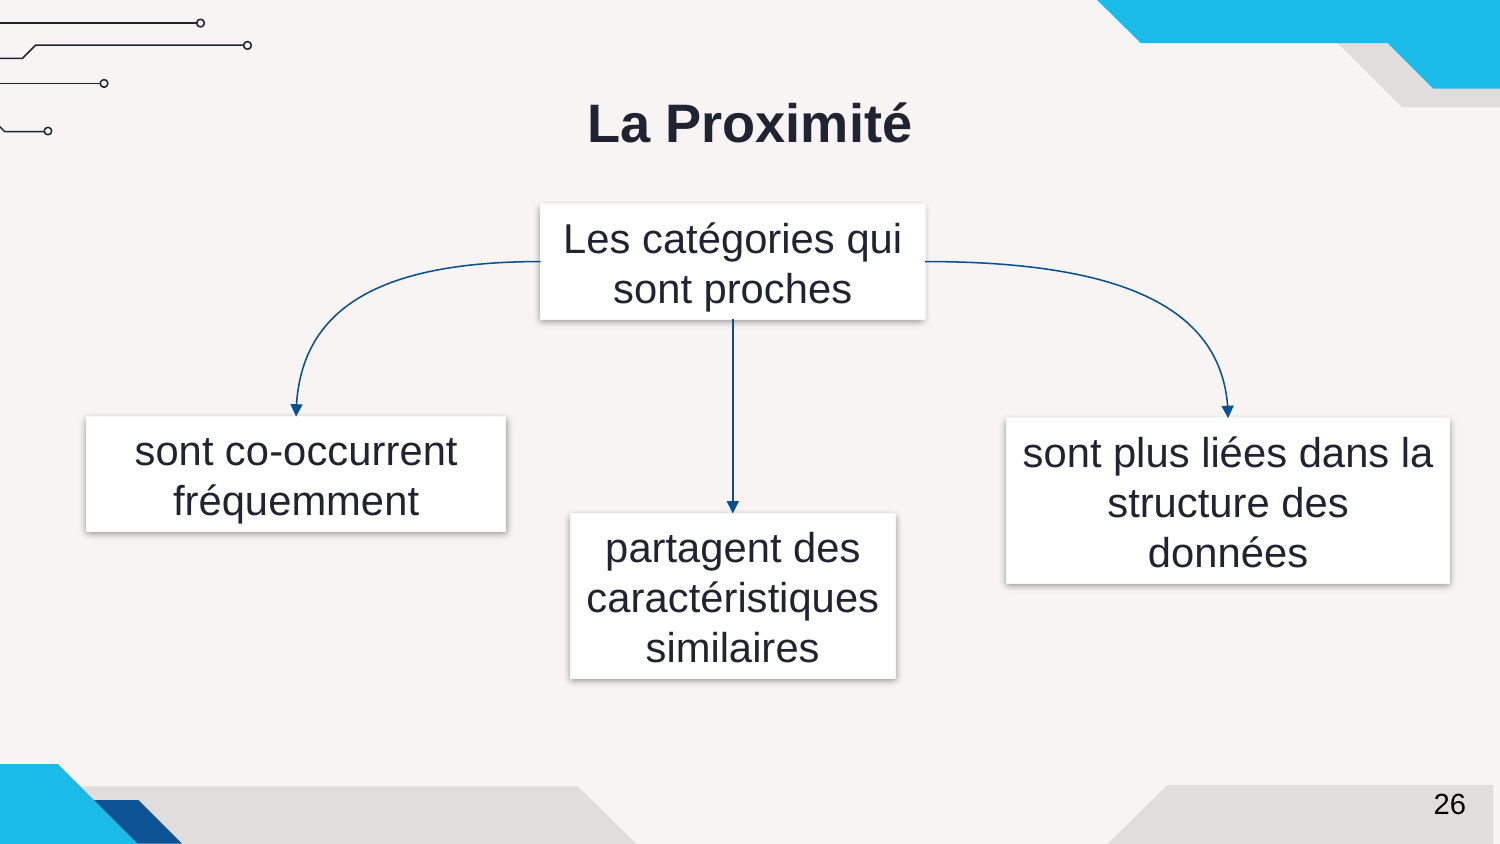

La Proximité
Les catégories qui sont proches
sont co-occurrent fréquemment
sont plus liées dans la structure des données
partagent des caractéristiques similaires
26